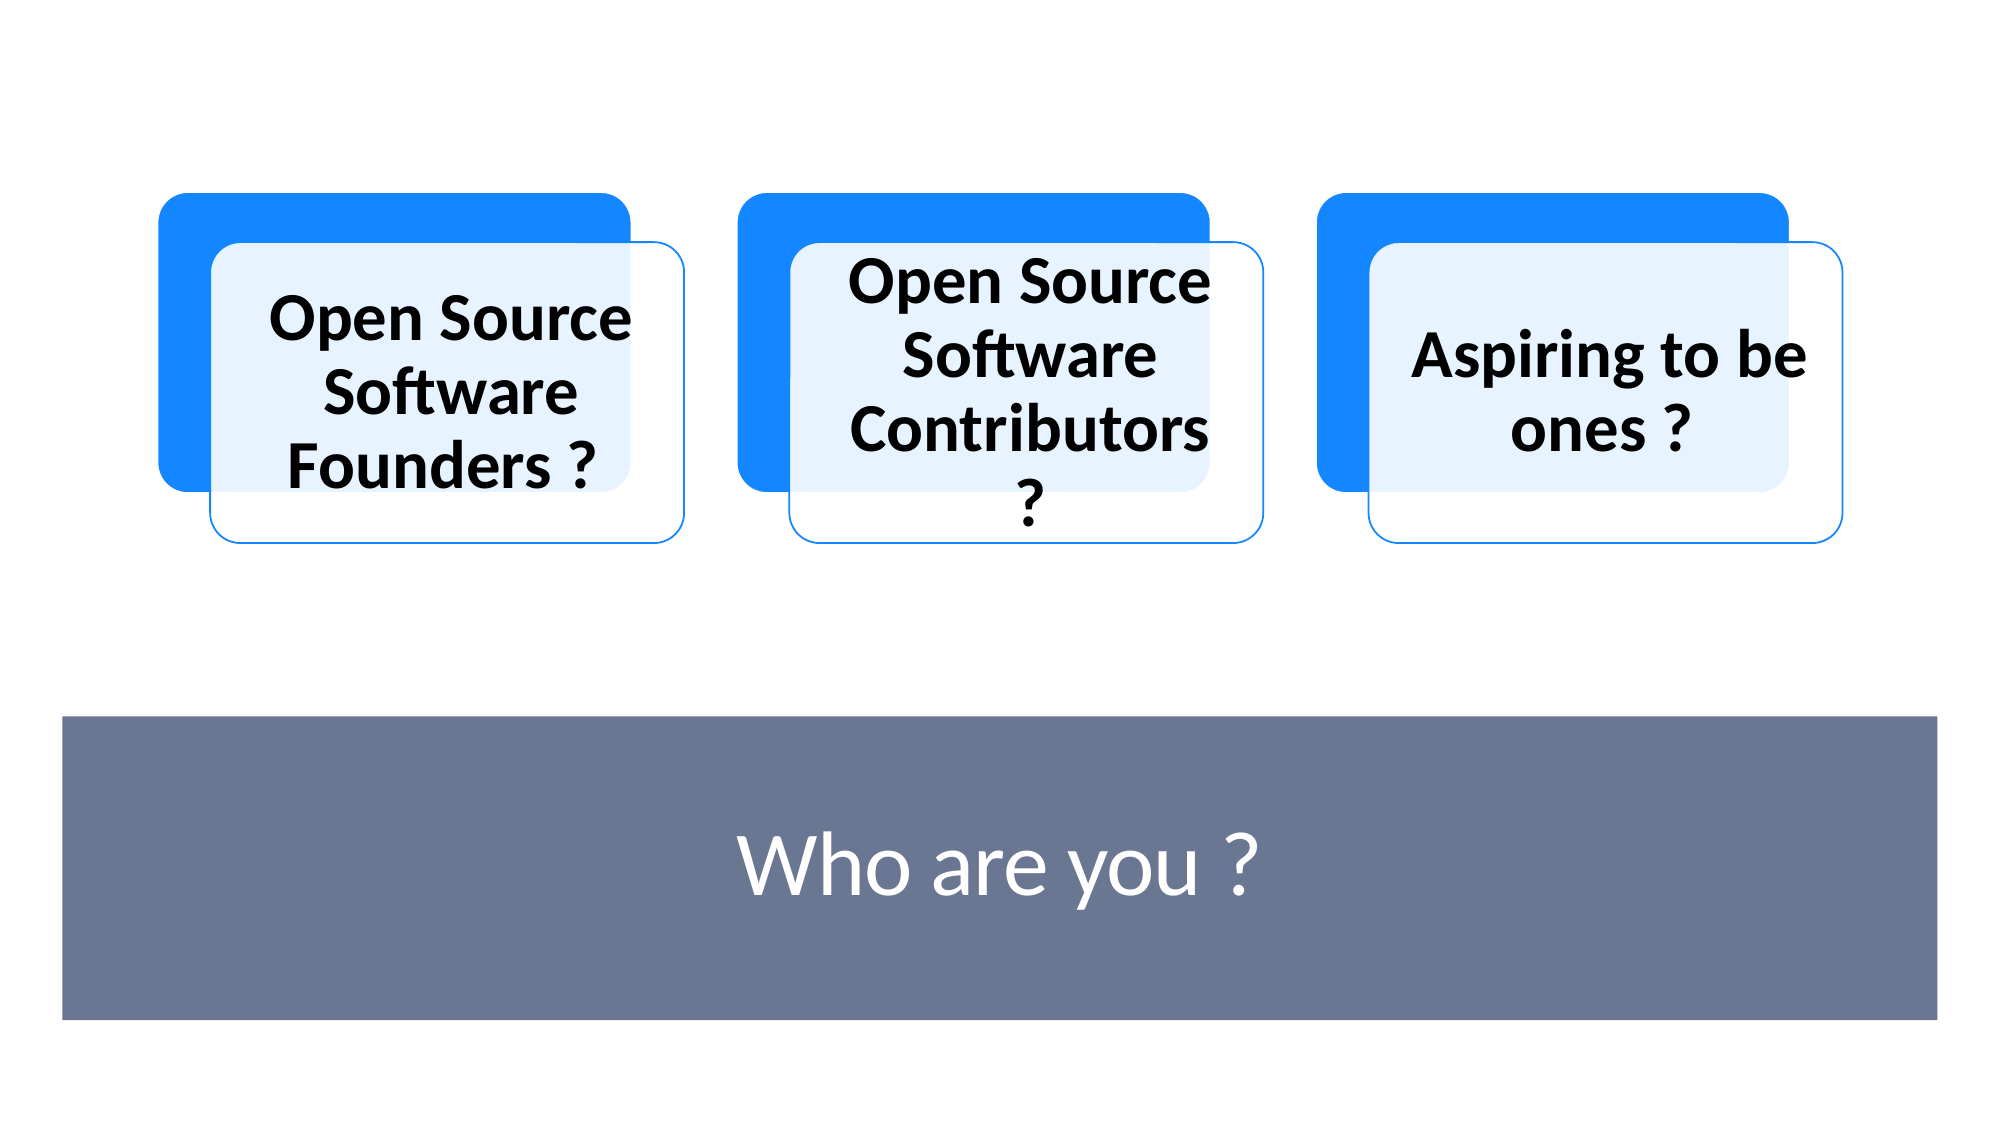

Open Source Software Founders ?
Open Source Software Contributors ?
Aspiring to be ones ?

# Who are you ?